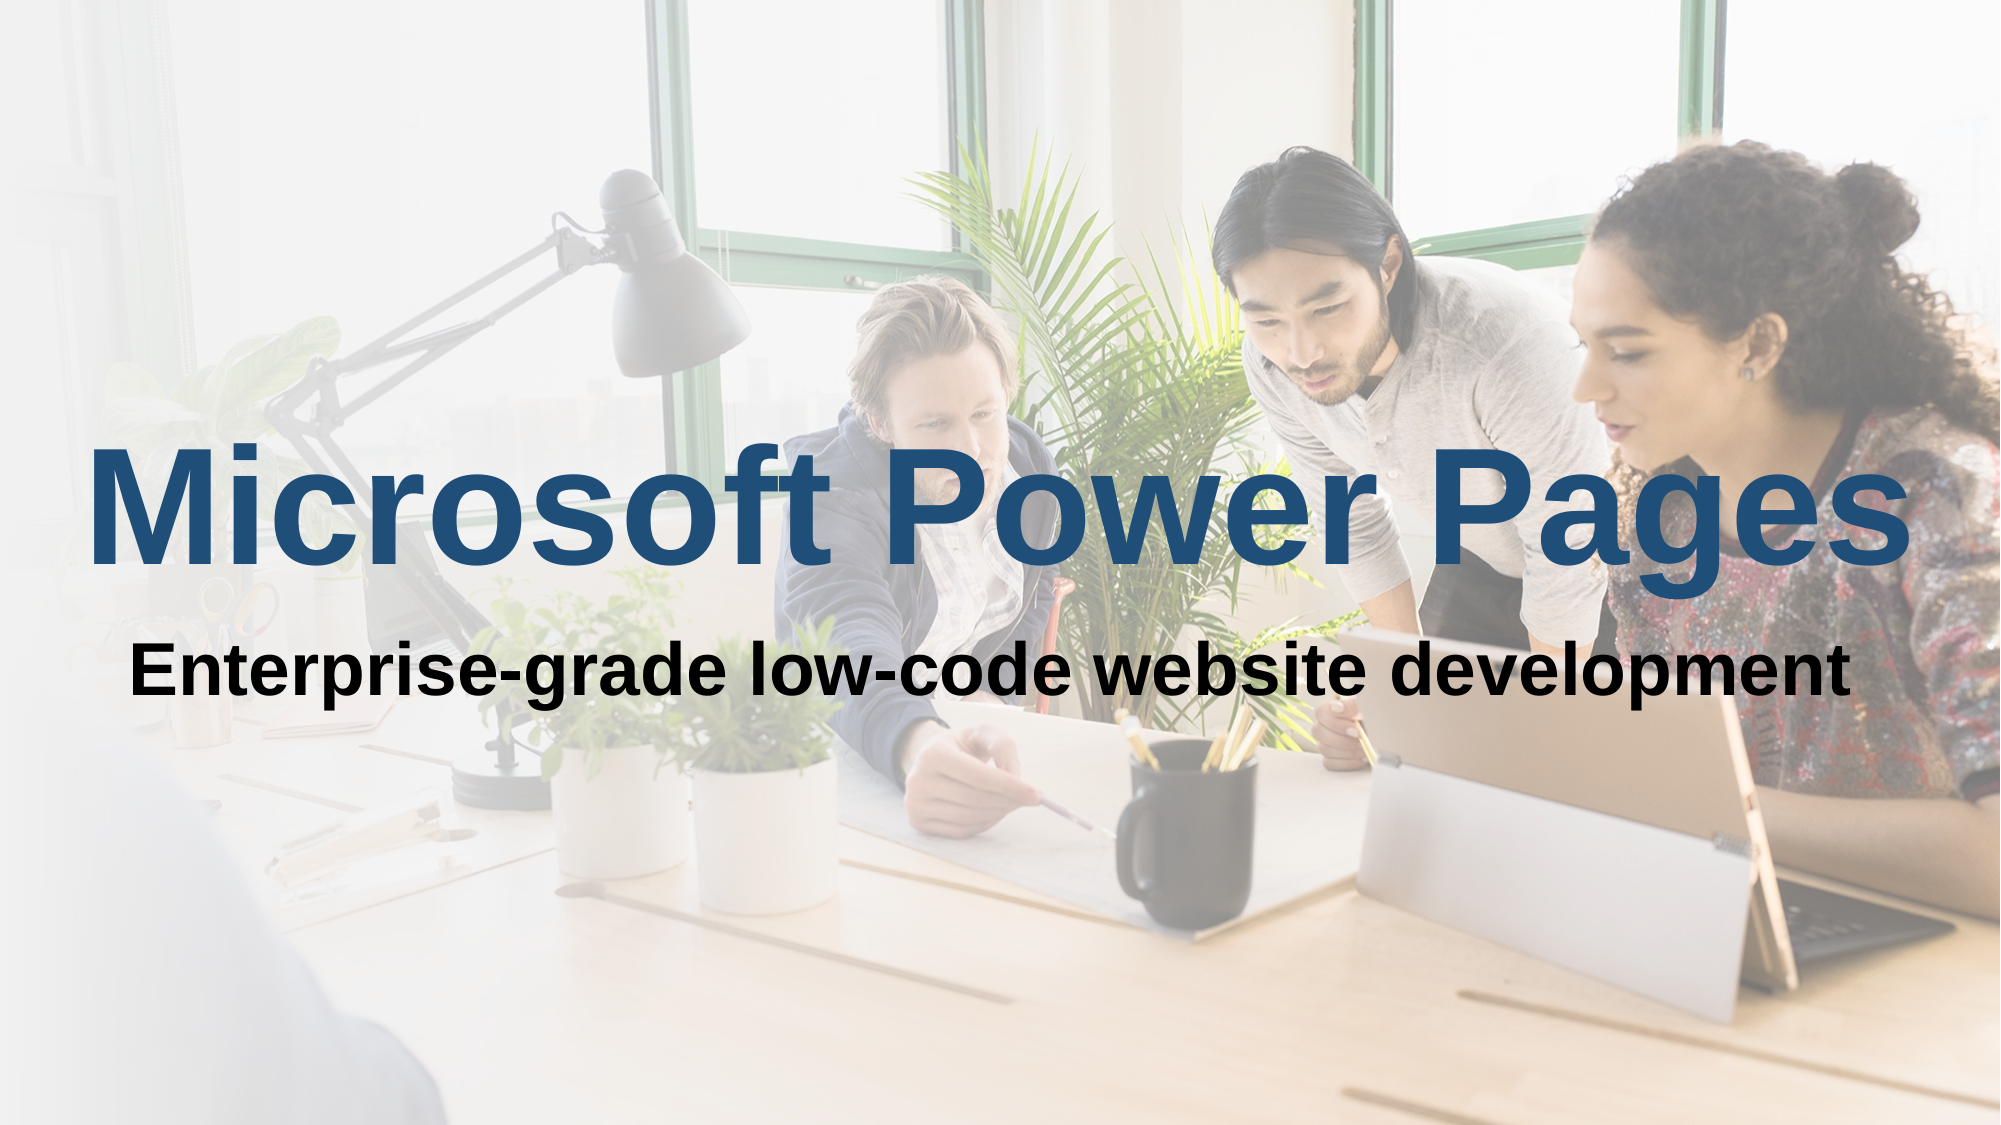

Microsoft Power Pages
Enterprise-grade low-code website development